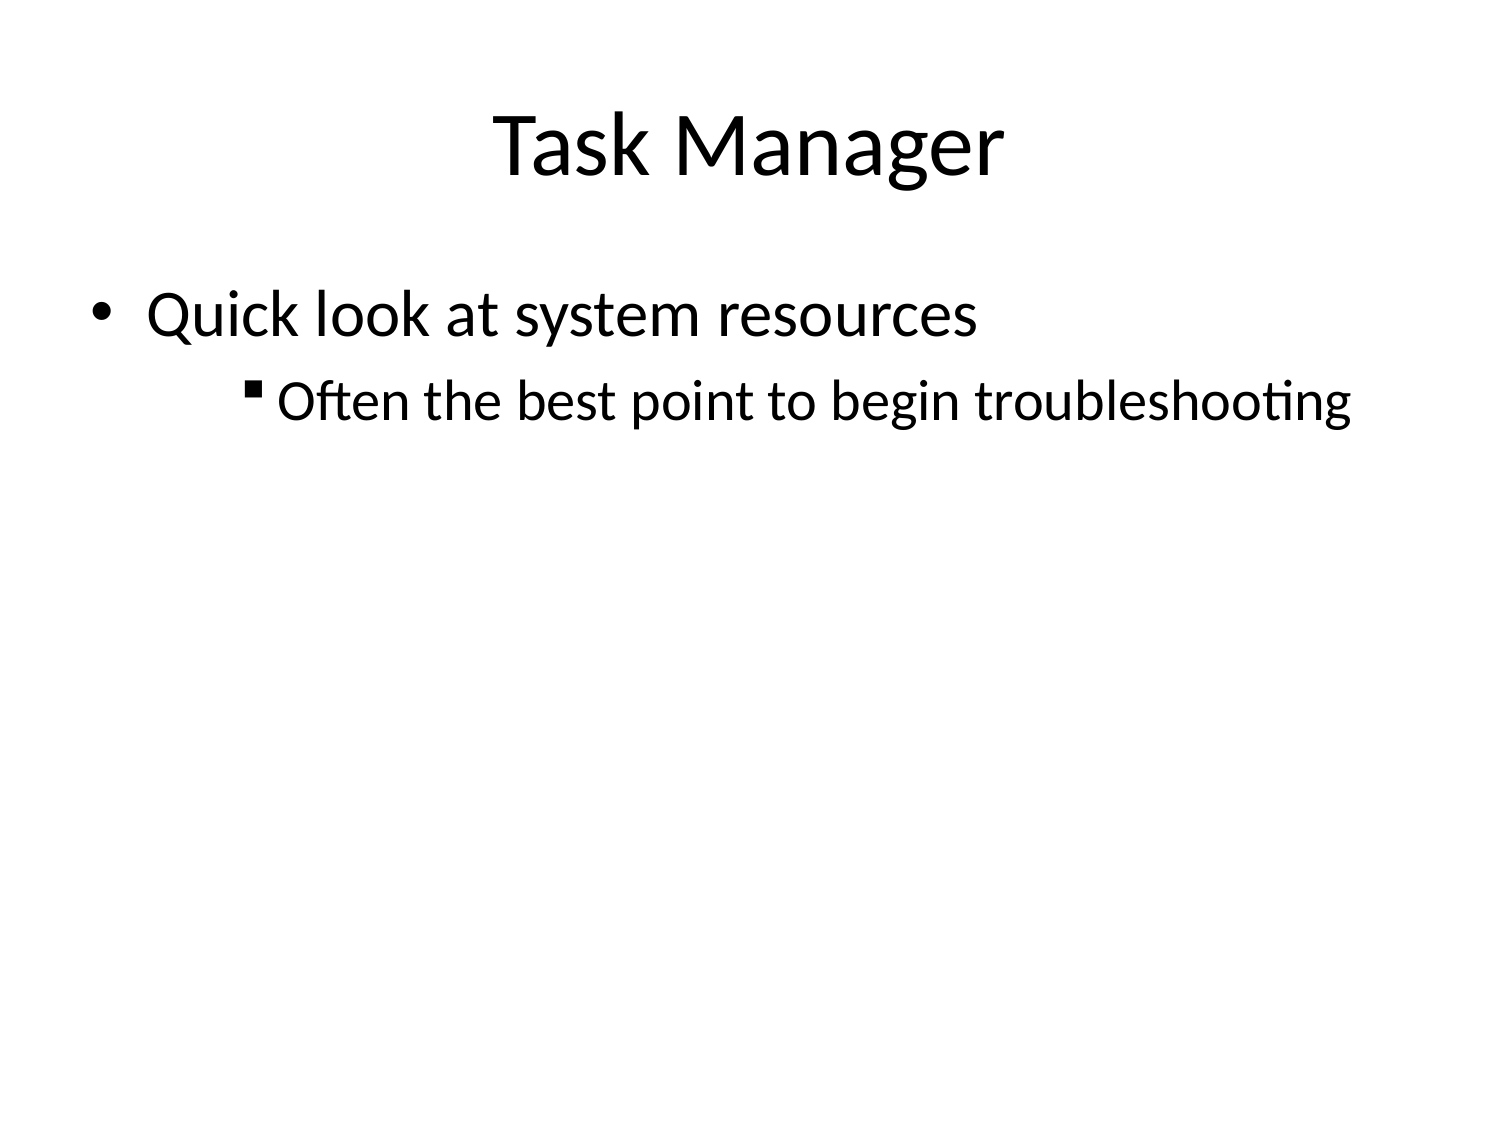

# Task Manager
Quick look at system resources
Often the best point to begin troubleshooting